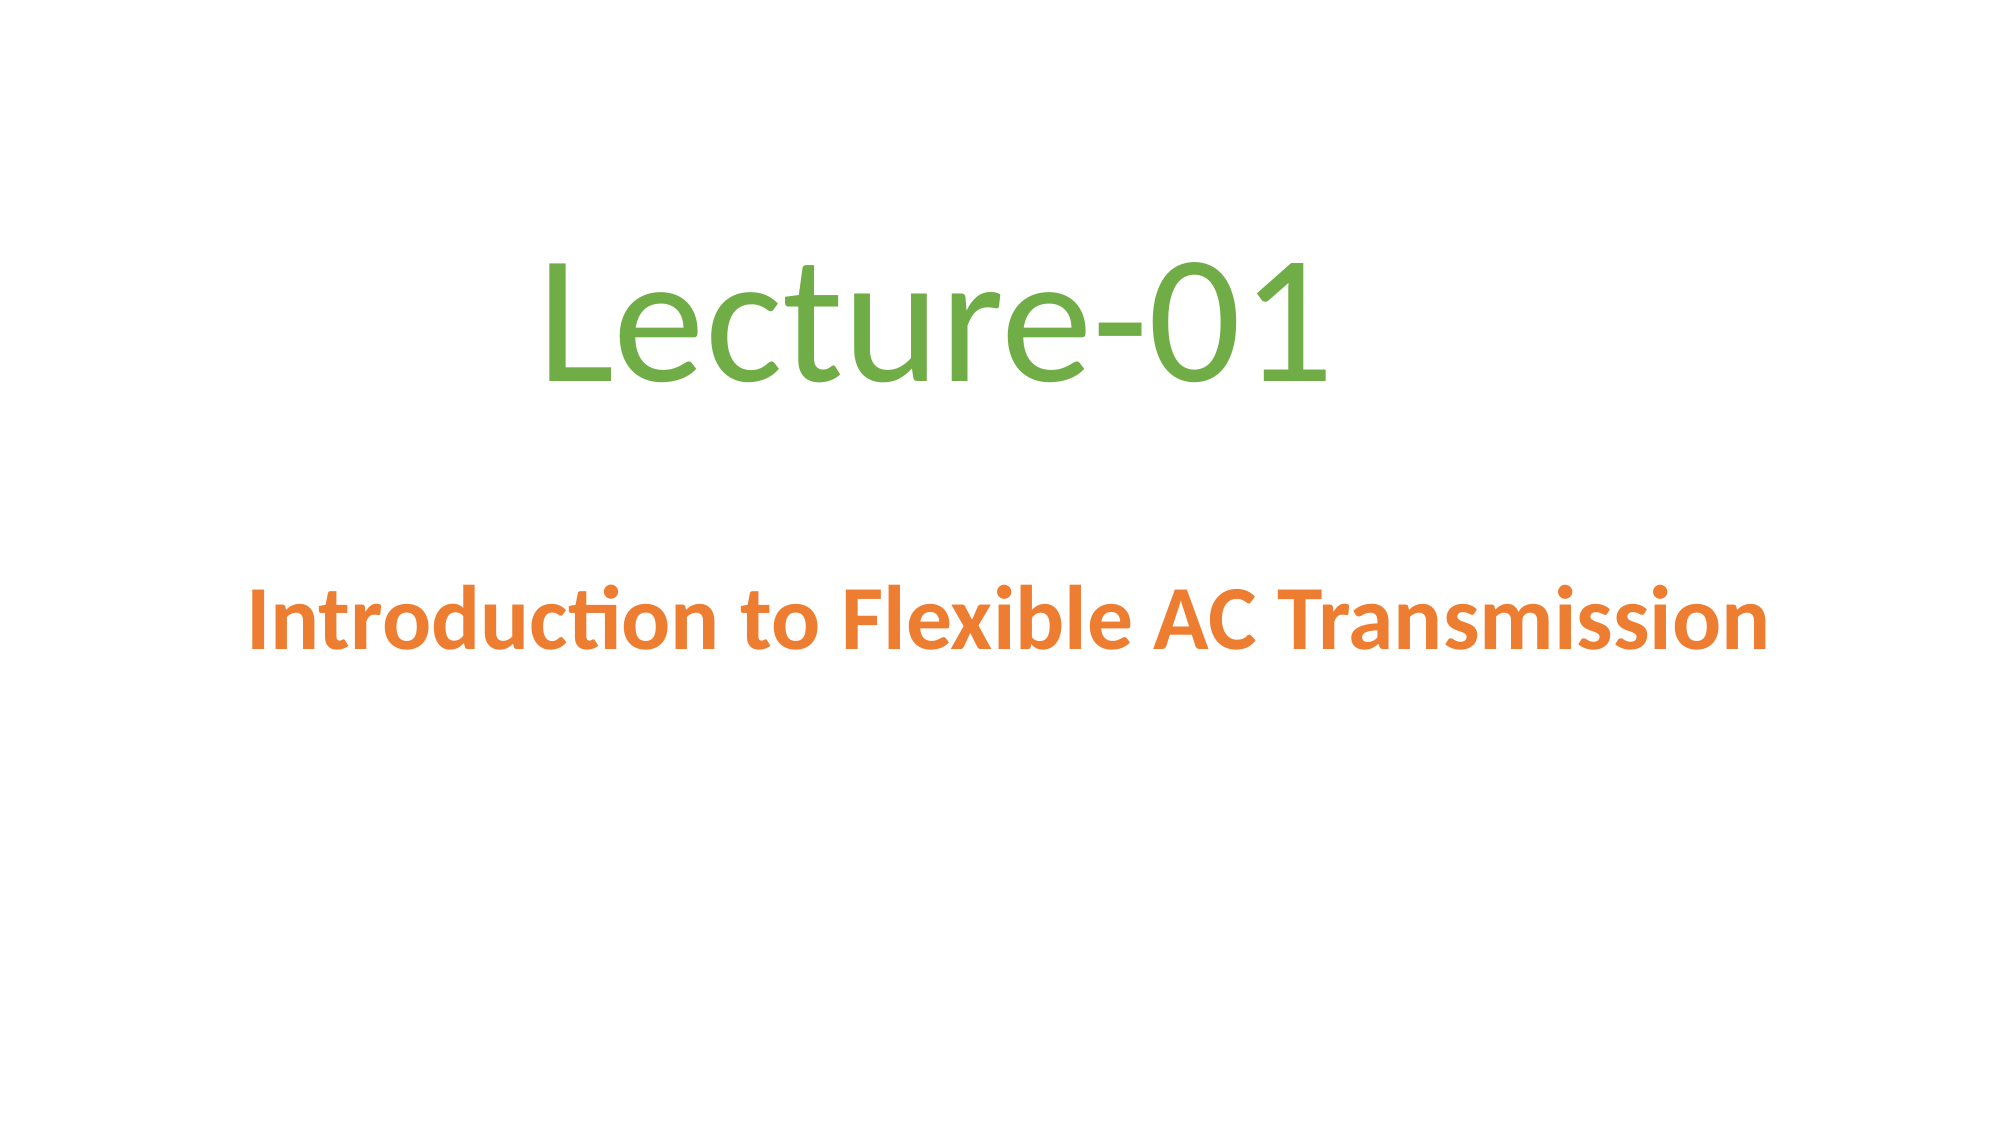

# Lecture-01
Introduction to Flexible AC Transmission